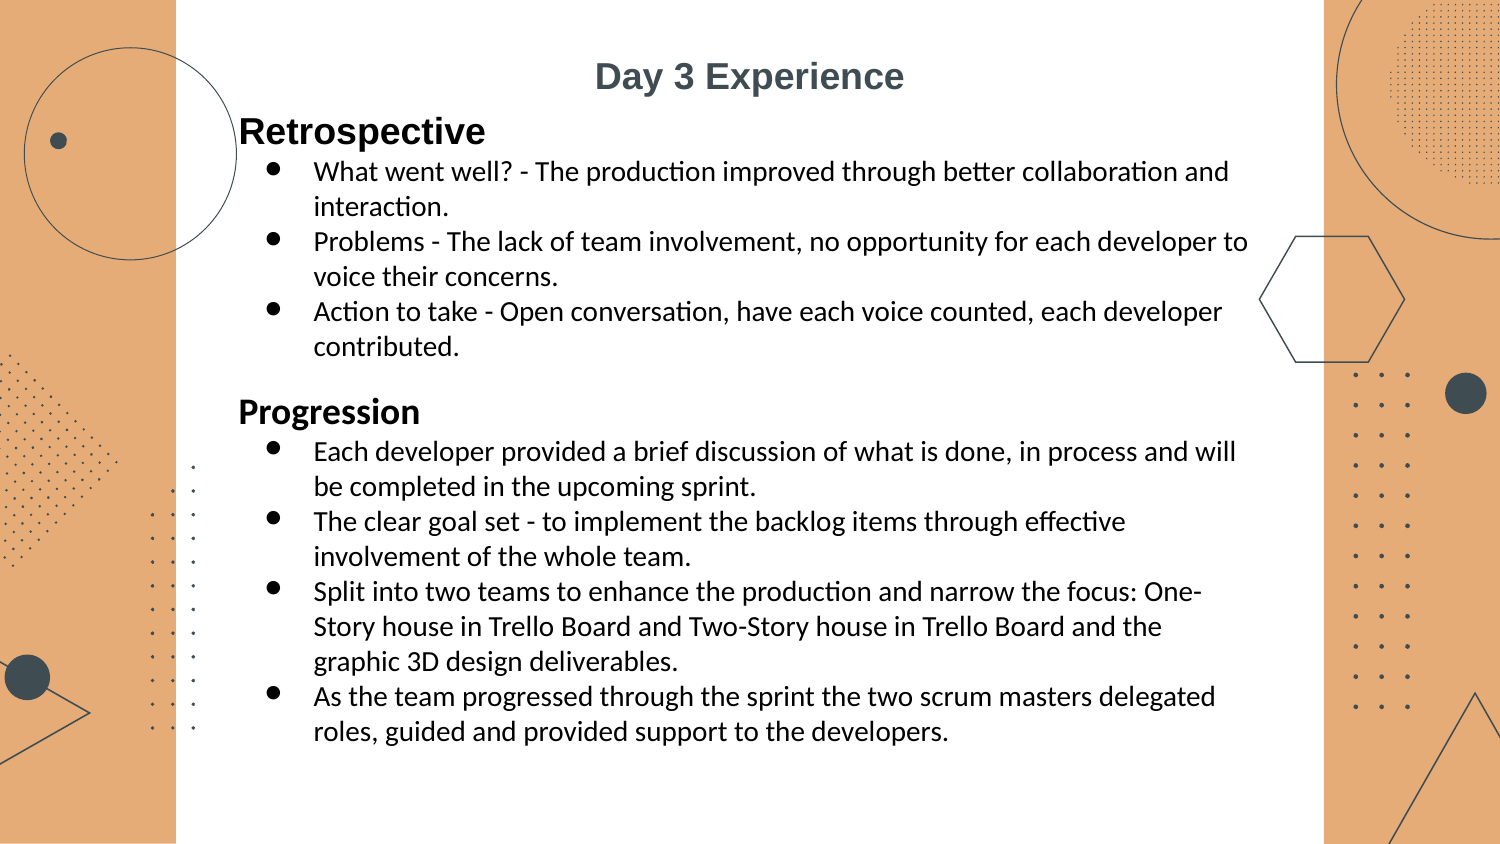

# Day 3 Experience
Retrospective
What went well? - The production improved through better collaboration and interaction.
Problems - The lack of team involvement, no opportunity for each developer to voice their concerns.
Action to take - Open conversation, have each voice counted, each developer contributed.
Progression
Each developer provided a brief discussion of what is done, in process and will be completed in the upcoming sprint.
The clear goal set - to implement the backlog items through effective involvement of the whole team.
Split into two teams to enhance the production and narrow the focus: One-Story house in Trello Board and Two-Story house in Trello Board and the graphic 3D design deliverables.
As the team progressed through the sprint the two scrum masters delegated roles, guided and provided support to the developers.